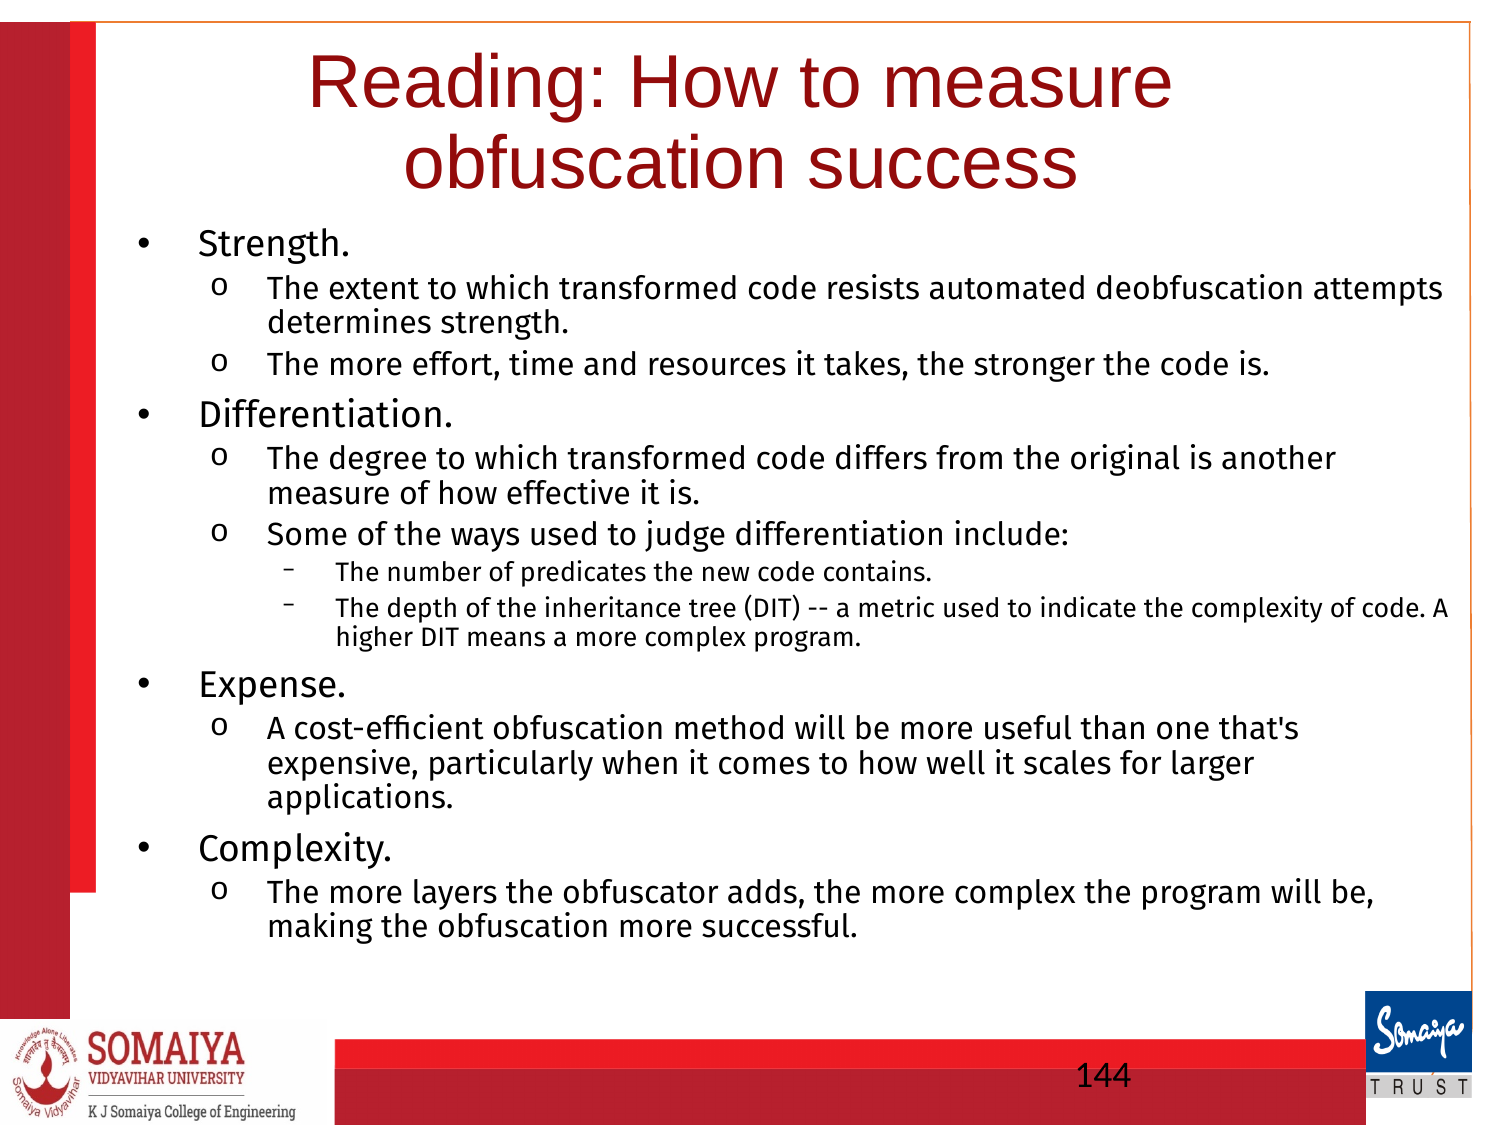

# Reading: How to measure obfuscation success
Strength.
The extent to which transformed code resists automated deobfuscation attempts determines strength.
The more effort, time and resources it takes, the stronger the code is.
Differentiation.
The degree to which transformed code differs from the original is another measure of how effective it is.
Some of the ways used to judge differentiation include:
The number of predicates the new code contains.
The depth of the inheritance tree (DIT) -- a metric used to indicate the complexity of code. A higher DIT means a more complex program.
Expense.
A cost-efficient obfuscation method will be more useful than one that's expensive, particularly when it comes to how well it scales for larger applications.
Complexity.
The more layers the obfuscator adds, the more complex the program will be, making the obfuscation more successful.
144